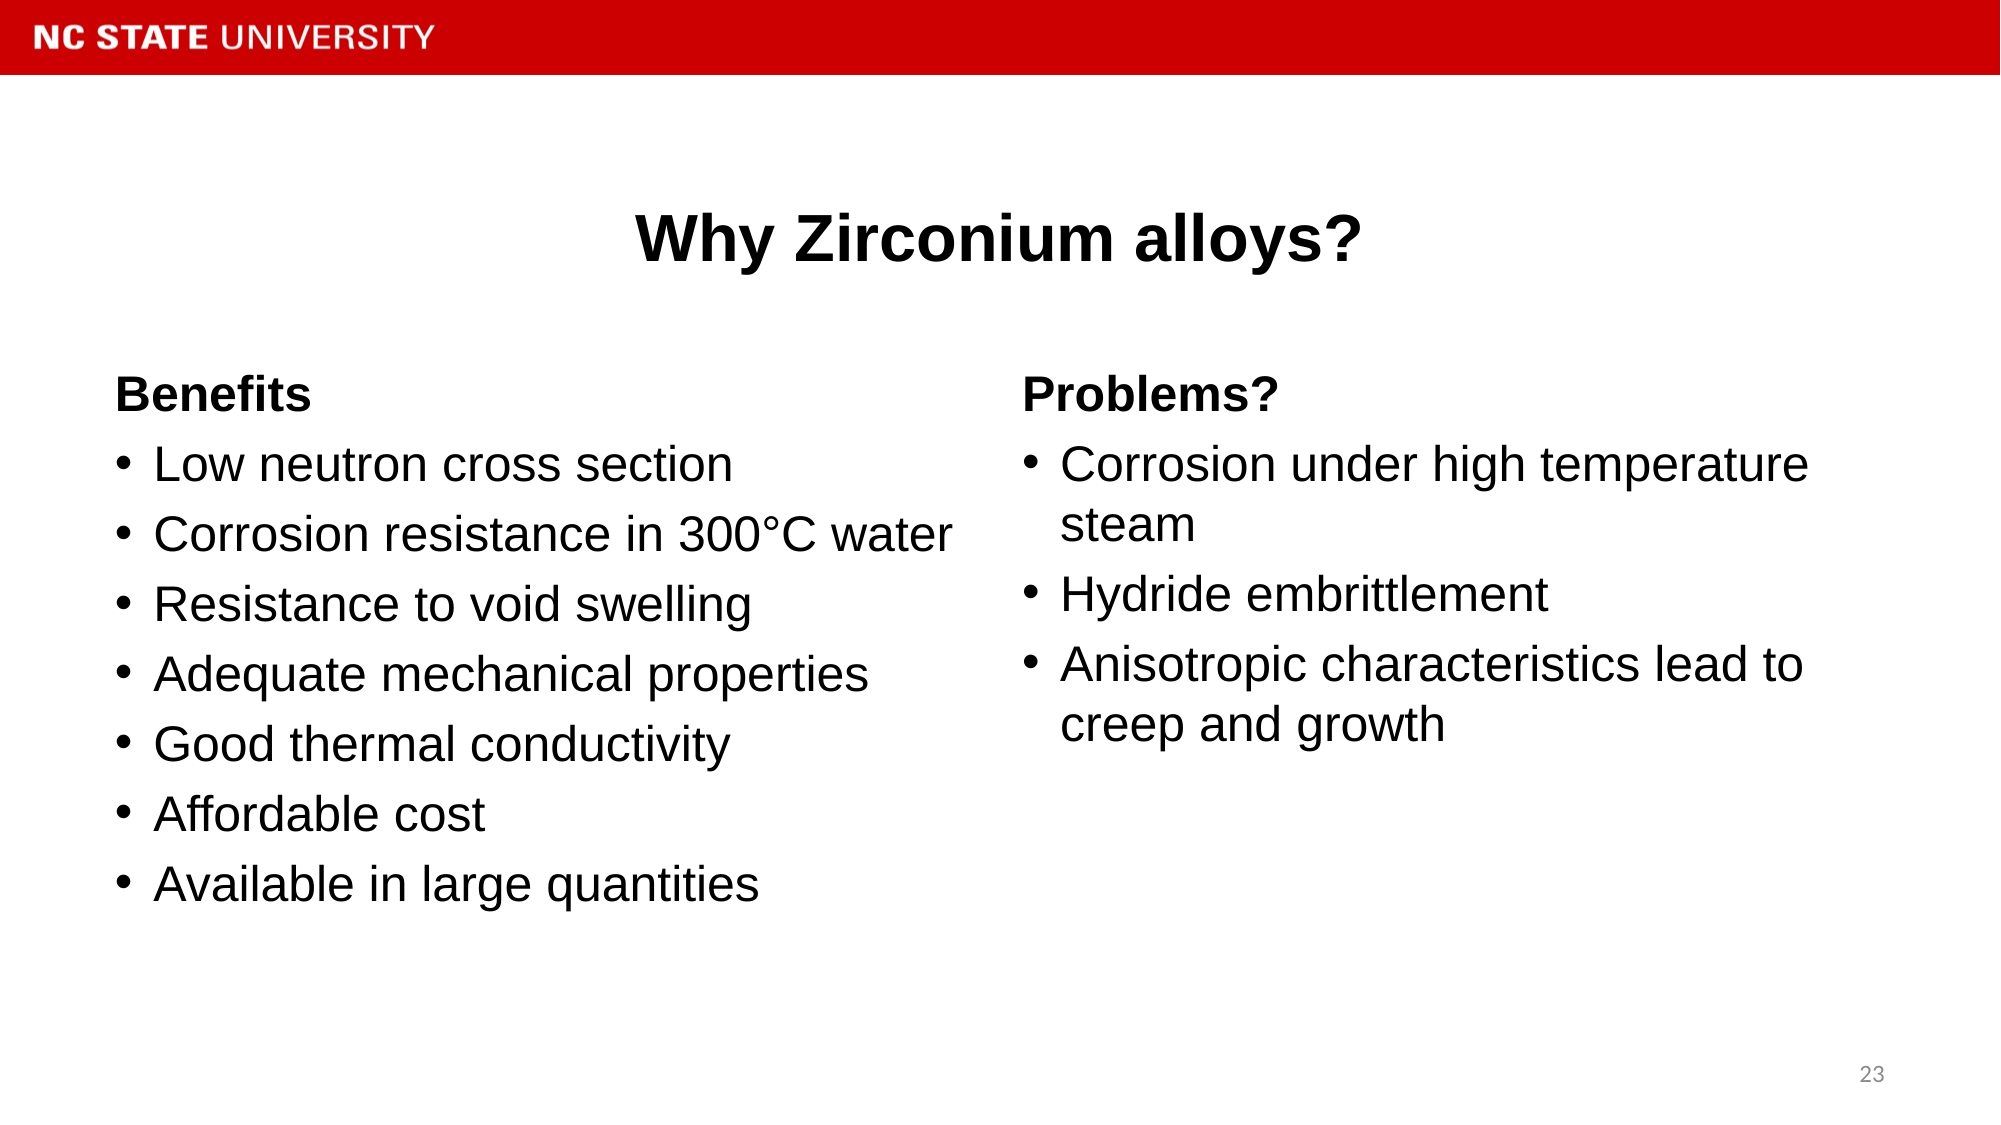

# Why Zirconium alloys?
Benefits
Low neutron cross section
Corrosion resistance in 300°C water
Resistance to void swelling
Adequate mechanical properties
Good thermal conductivity
Affordable cost
Available in large quantities

Problems?
Corrosion under high temperature steam
Hydride embrittlement
Anisotropic characteristics lead to creep and growth

23